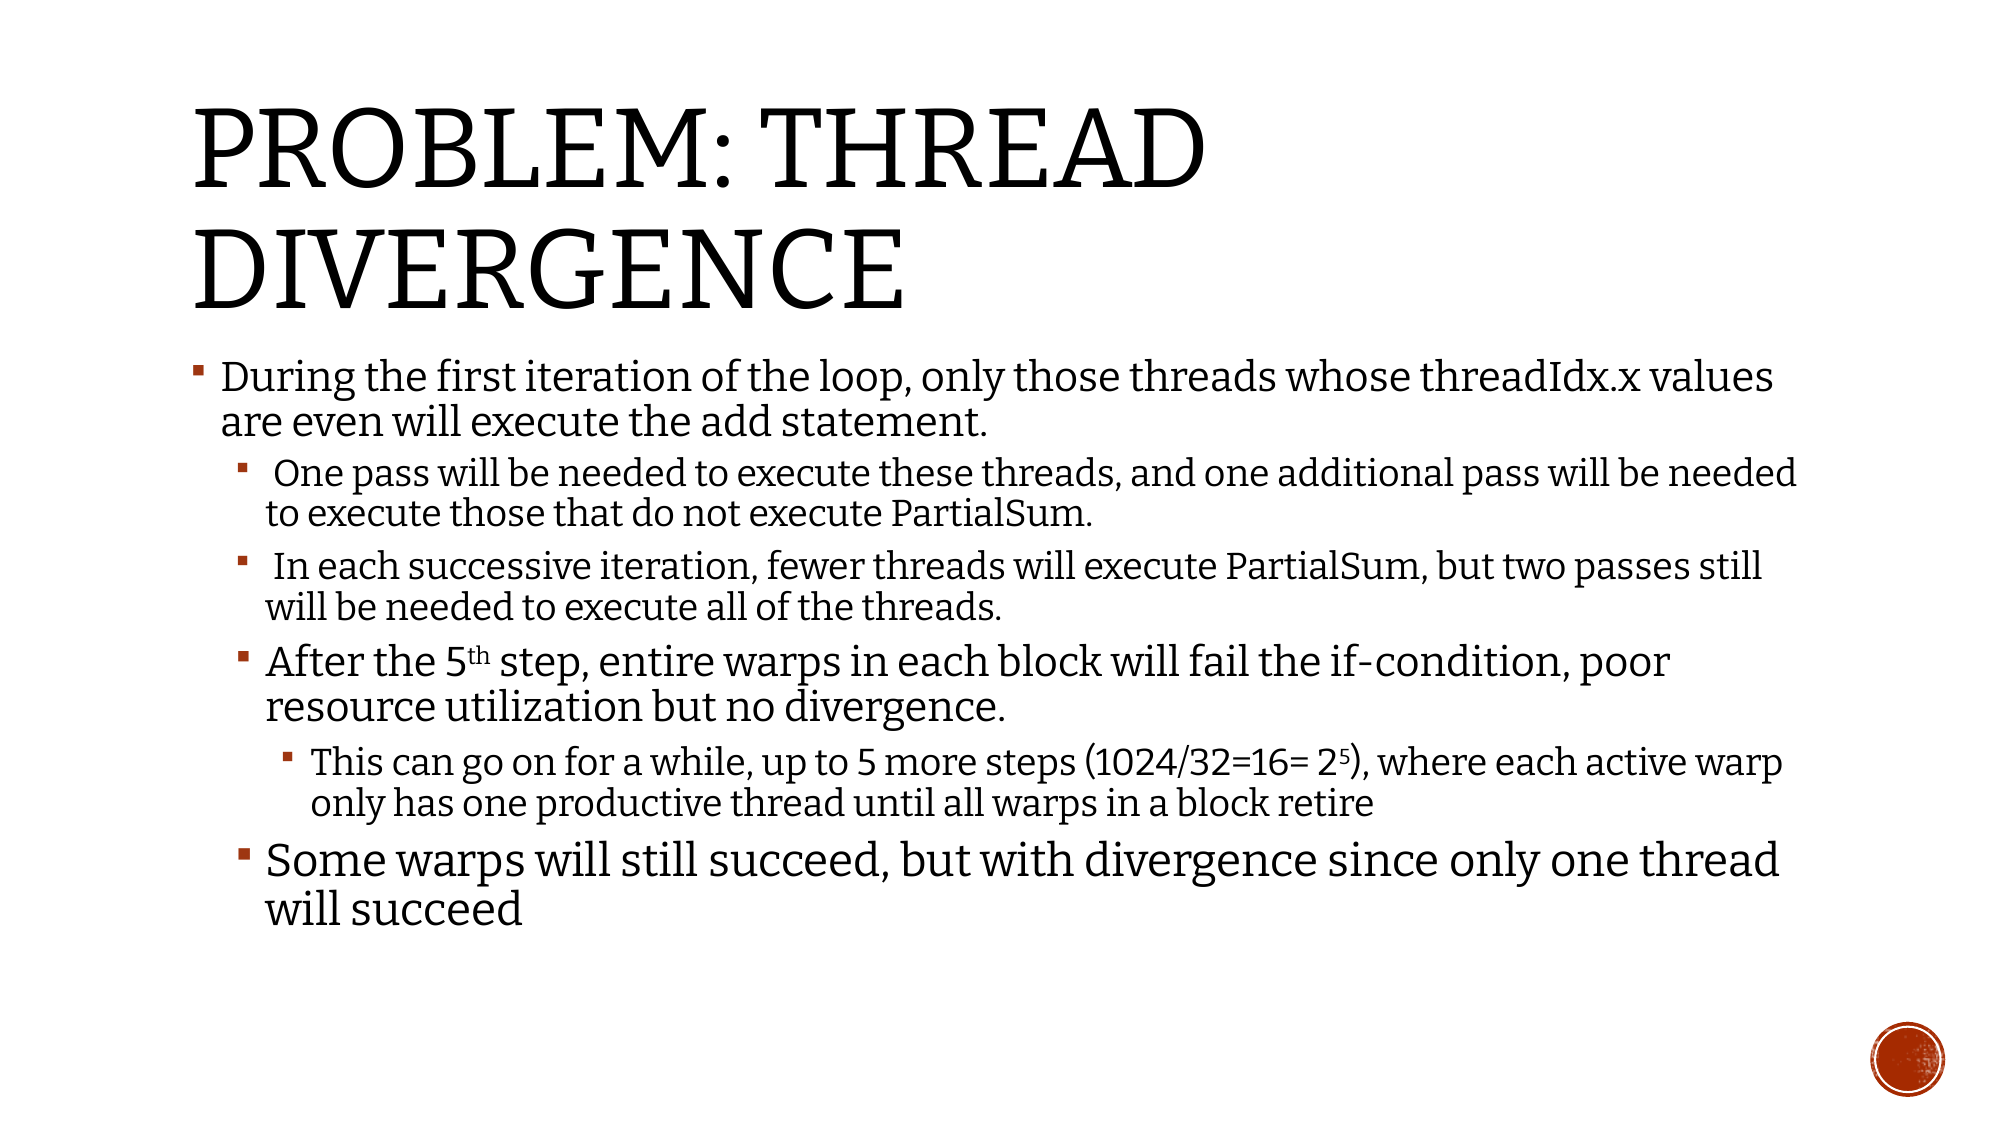

# Problem: thread divergence
During the first iteration of the loop, only those threads whose threadIdx.x values are even will execute the add statement.
 One pass will be needed to execute these threads, and one additional pass will be needed to execute those that do not execute PartialSum.
 In each successive iteration, fewer threads will execute PartialSum, but two passes still will be needed to execute all of the threads.
After the 5th step, entire warps in each block will fail the if-condition, poor resource utilization but no divergence.
This can go on for a while, up to 5 more steps (1024/32=16= 25), where each active warp only has one productive thread until all warps in a block retire
Some warps will still succeed, but with divergence since only one thread will succeed